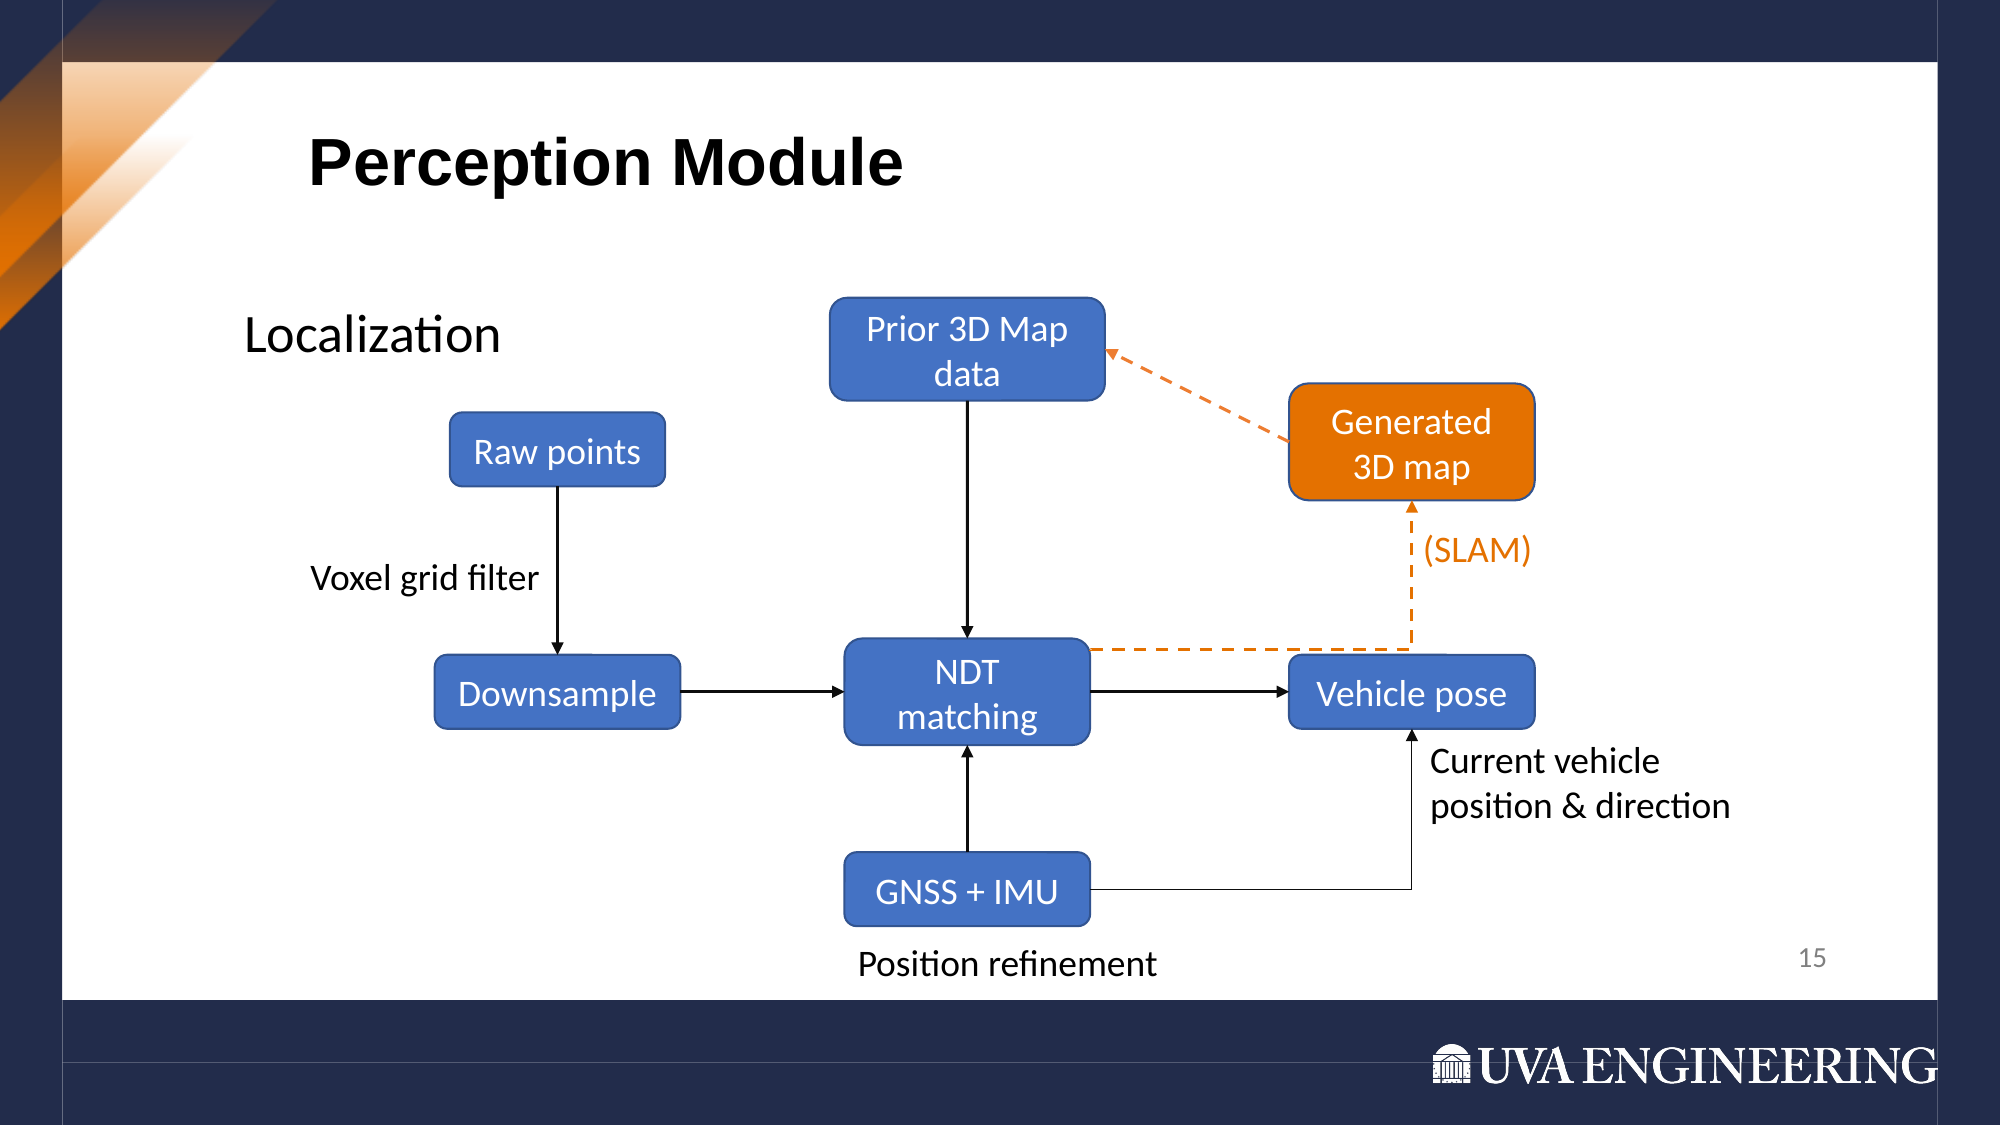

Perception Module
Localization

Prior 3D Map data
Generated 3D map
Raw points
(SLAM)
Voxel grid filter
NDT matching
Downsample
Vehicle pose
Current vehicle position & direction
GNSS + IMU
Position refinement
15